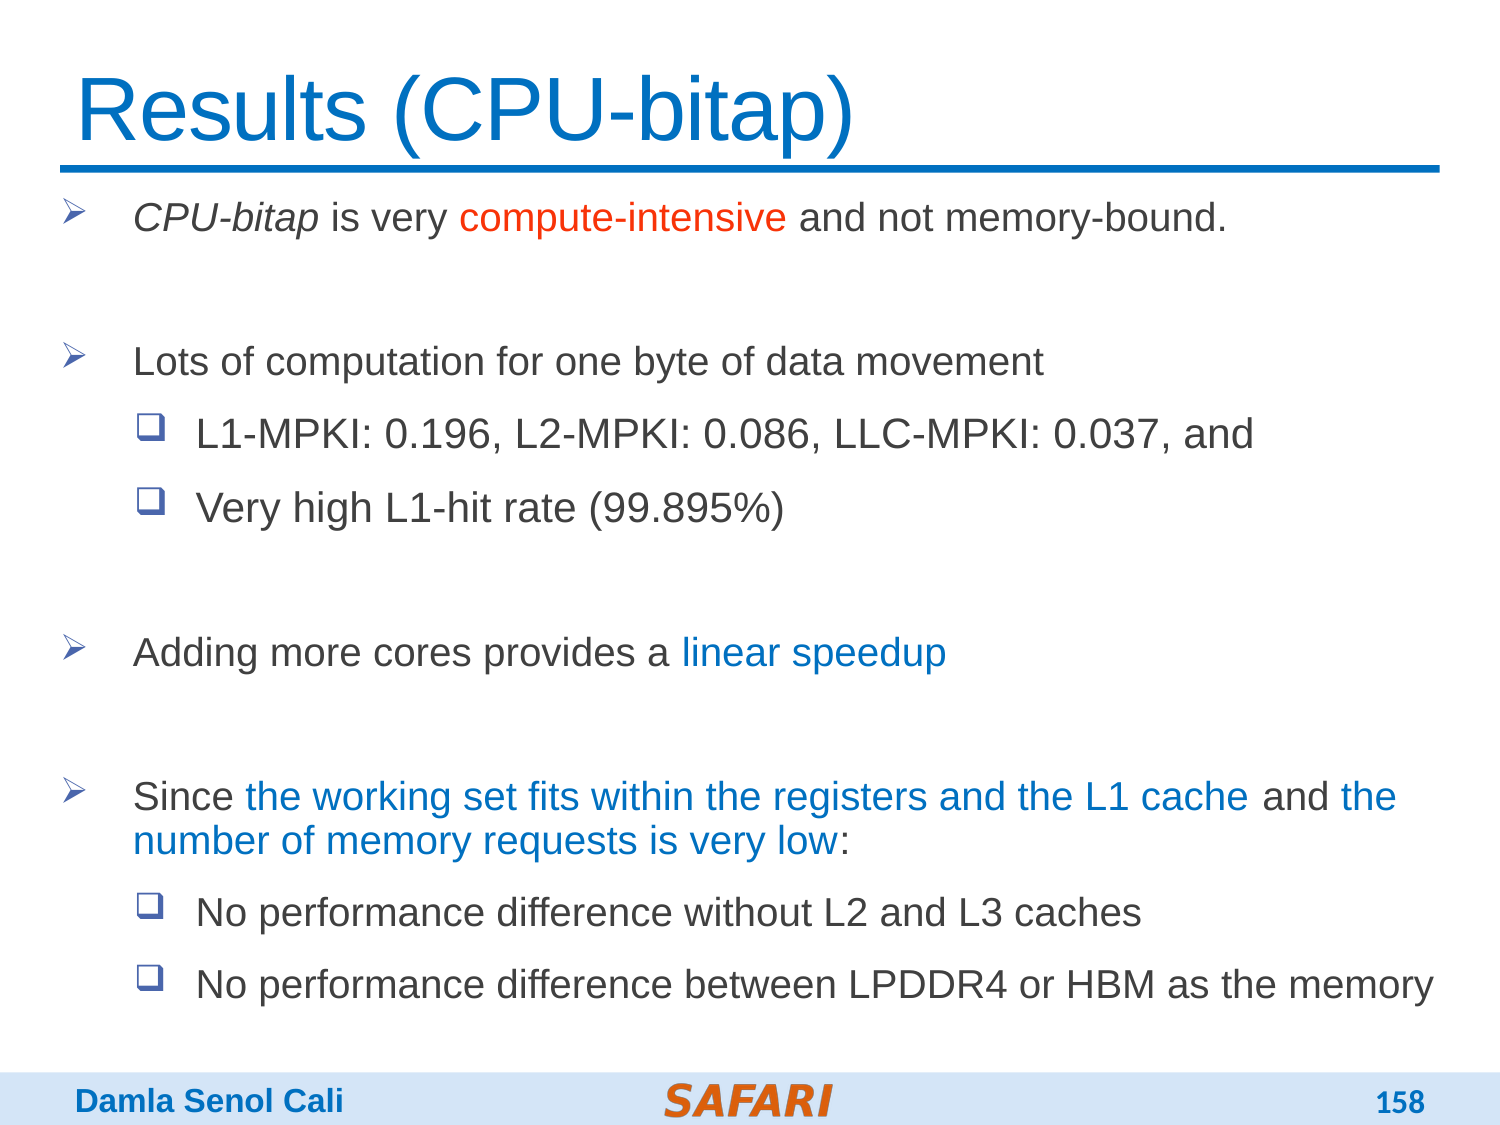

# Results (CPU-bitap)
CPU-bitap is very compute-intensive and not memory-bound.

Lots of computation for one byte of data movement
L1-MPKI: 0.196, L2-MPKI: 0.086, LLC-MPKI: 0.037, and
Very high L1-hit rate (99.895%)

Adding more cores provides a linear speedup

Since the working set fits within the registers and the L1 cache and the number of memory requests is very low:
No performance difference without L2 and L3 caches
No performance difference between LPDDR4 or HBM as the memory

158